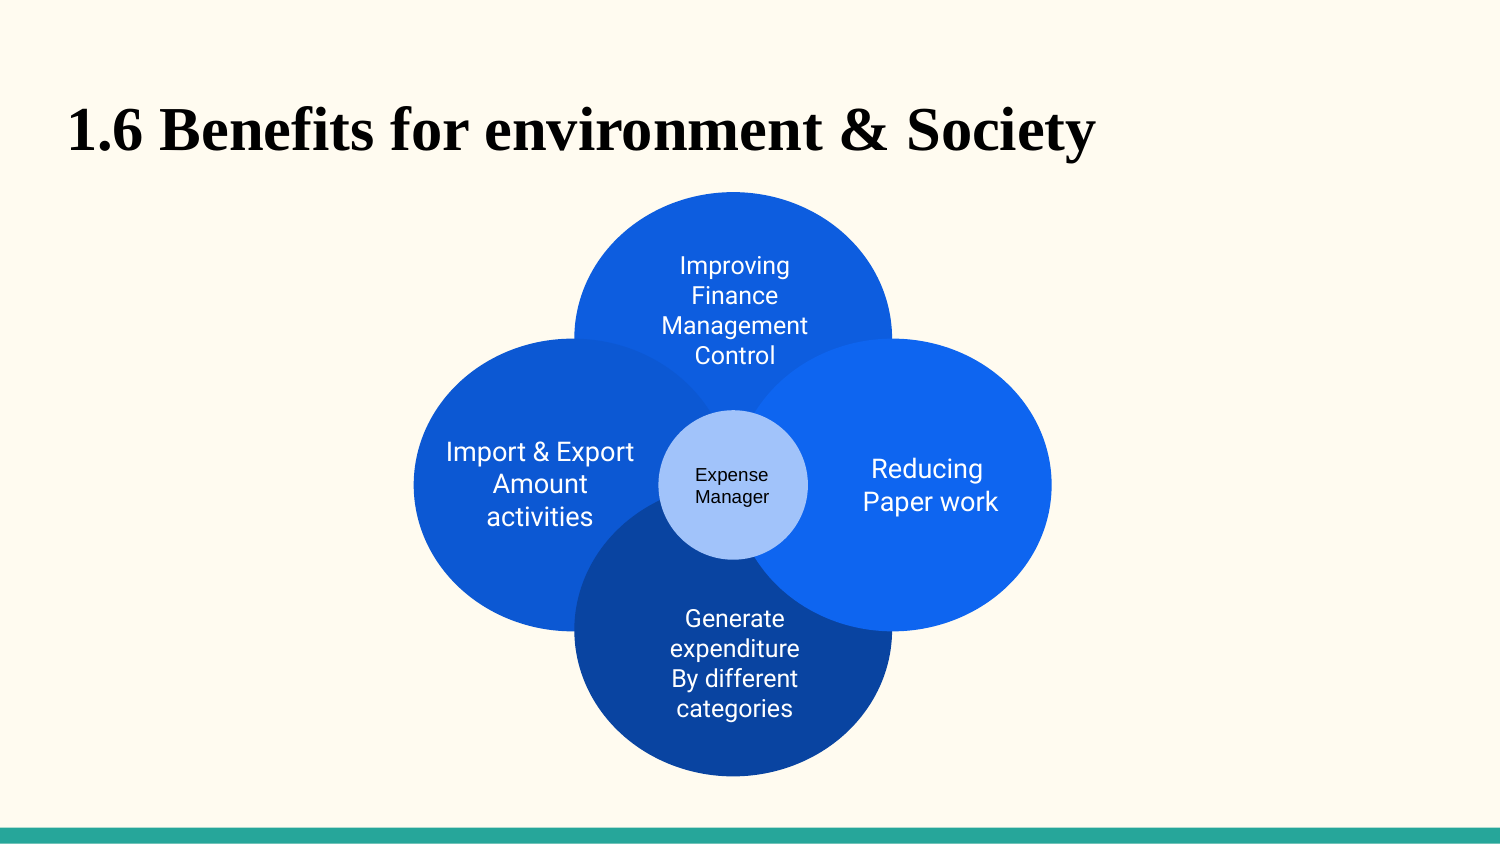

# 1.6 Benefits for environment & Society

Improving Finance
Management Control

Reducing
Paper work

Import & Export
Amount activities
Expense
Manager

Generate expenditure
By different categories